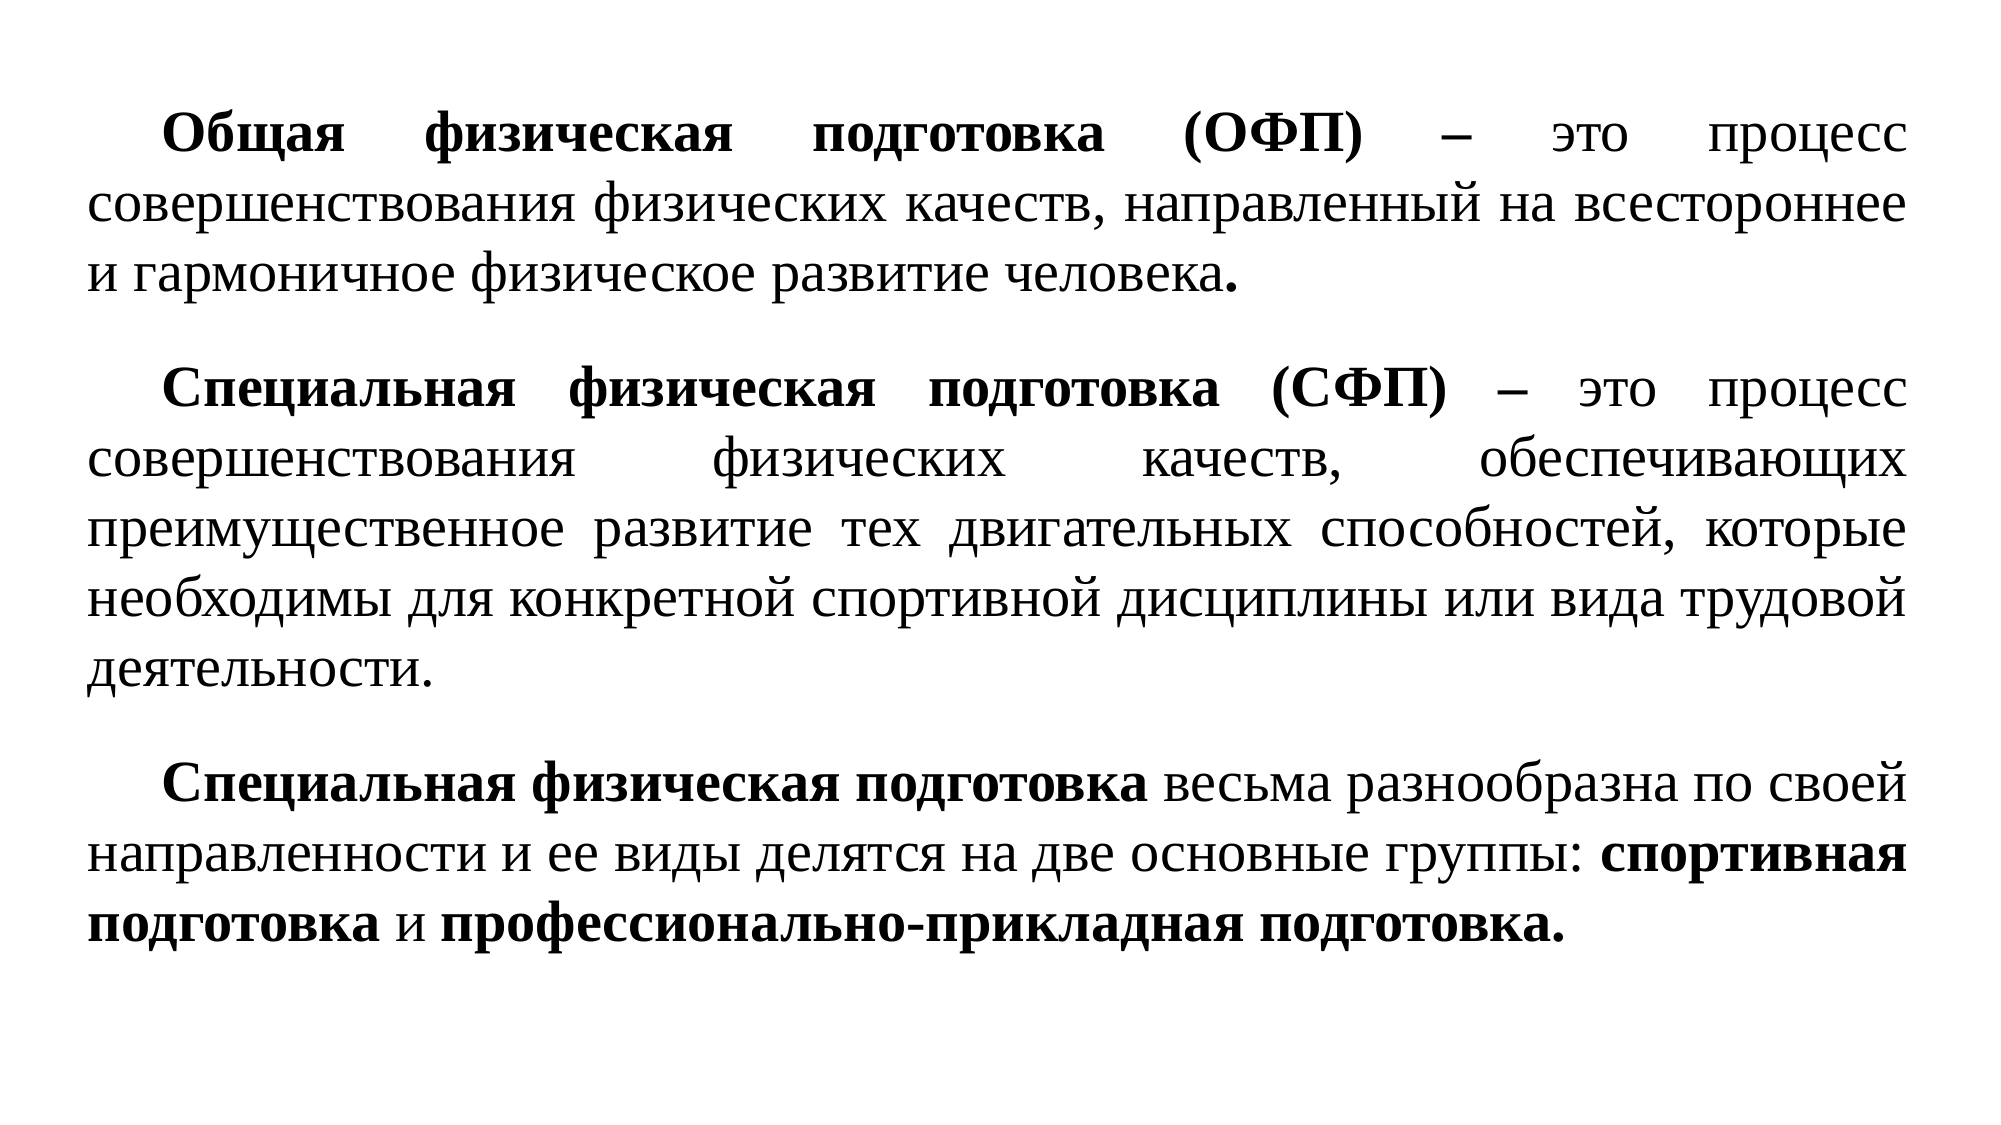

Общая физическая подготовка (ОФП) – это процесс совершенствования физических качеств, направленный на всестороннее и гармоничное физическое развитие человека.

Специальная физическая подготовка (СФП) – это процесс совершенствования физических качеств, обеспечивающих преимущественное развитие тех двигательных способностей, которые необходимы для конкретной спортивной дисциплины или вида трудовой деятельности.

Специальная физическая подготовка весьма разнообразна по своей направленности и ее виды делятся на две основные группы: спортивная подготовка и профессионально-прикладная подготовка.